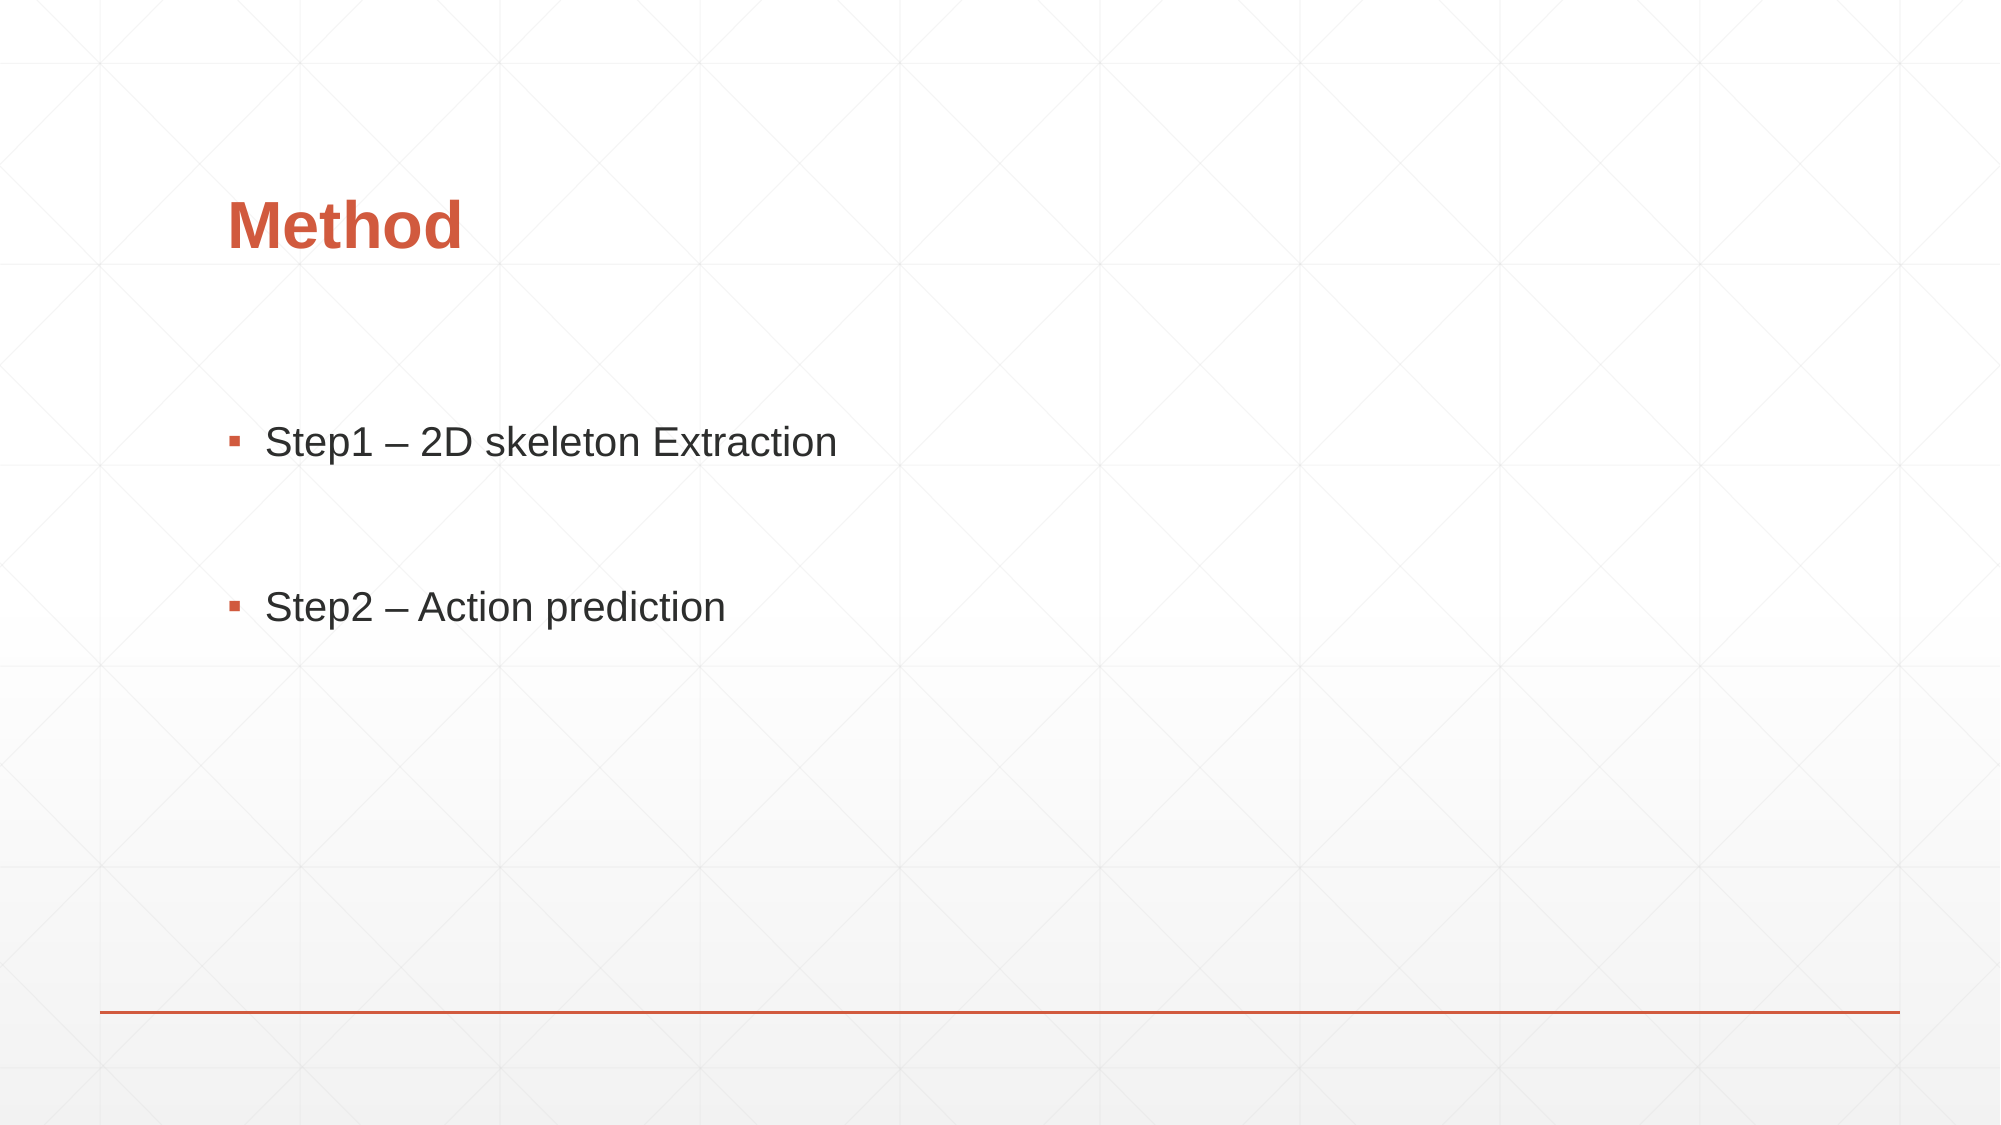

# Method

Step1 – 2D skeleton Extraction

Step2 – Action prediction